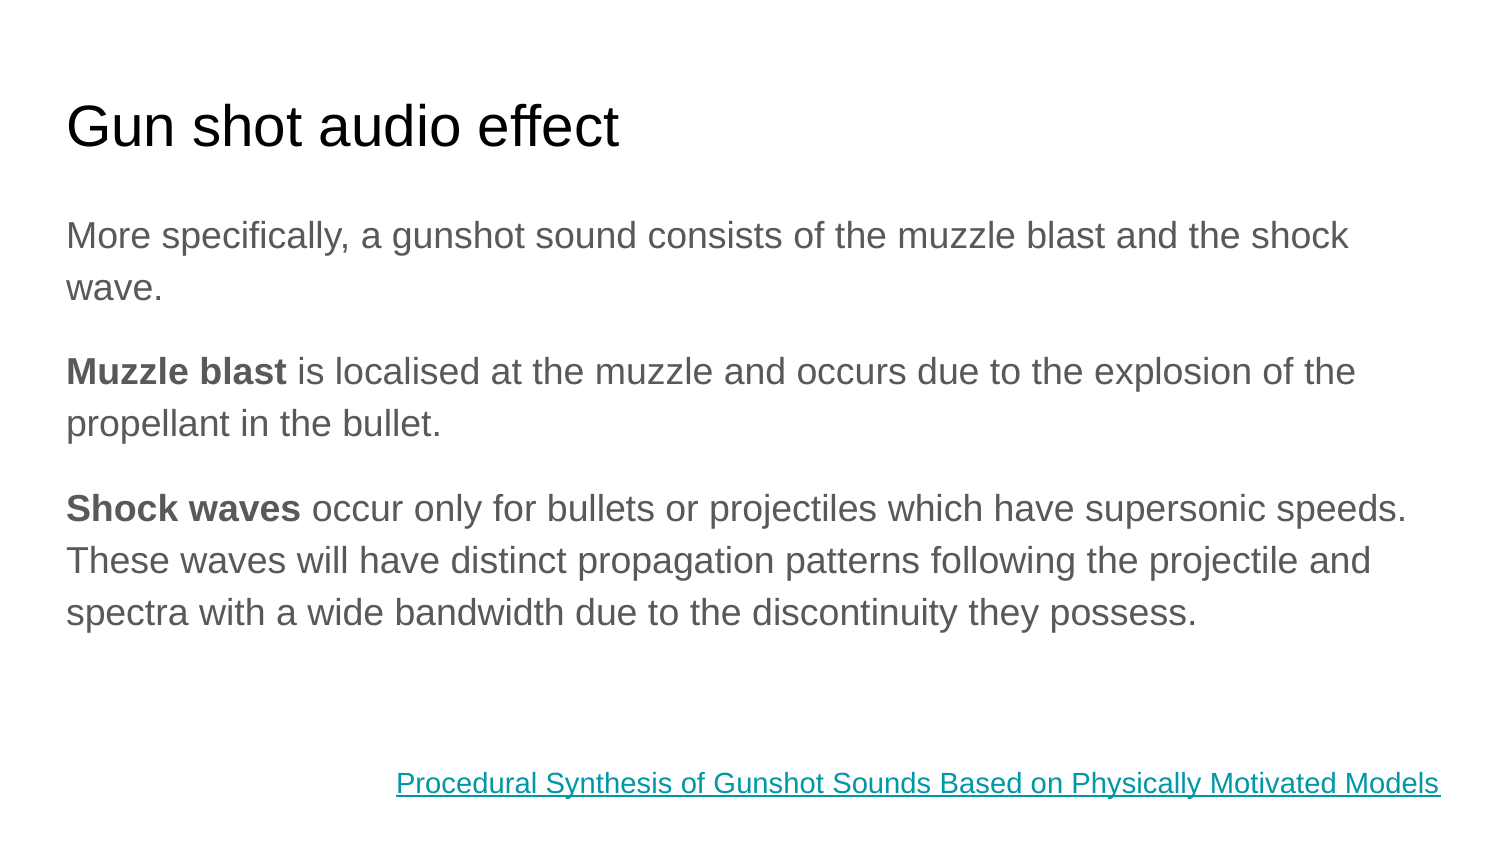

# Gun shot audio effect

More speciﬁcally, a gunshot sound consists of the muzzle blast and the shock wave.
Muzzle blast is localised at the muzzle and occurs due to the explosion of the propellant in the bullet.
Shock waves occur only for bullets or projectiles which have supersonic speeds. These waves will have distinct propagation patterns following the projectile and spectra with a wide bandwidth due to the discontinuity they possess.
Procedural Synthesis of Gunshot Sounds Based on Physically Motivated Models